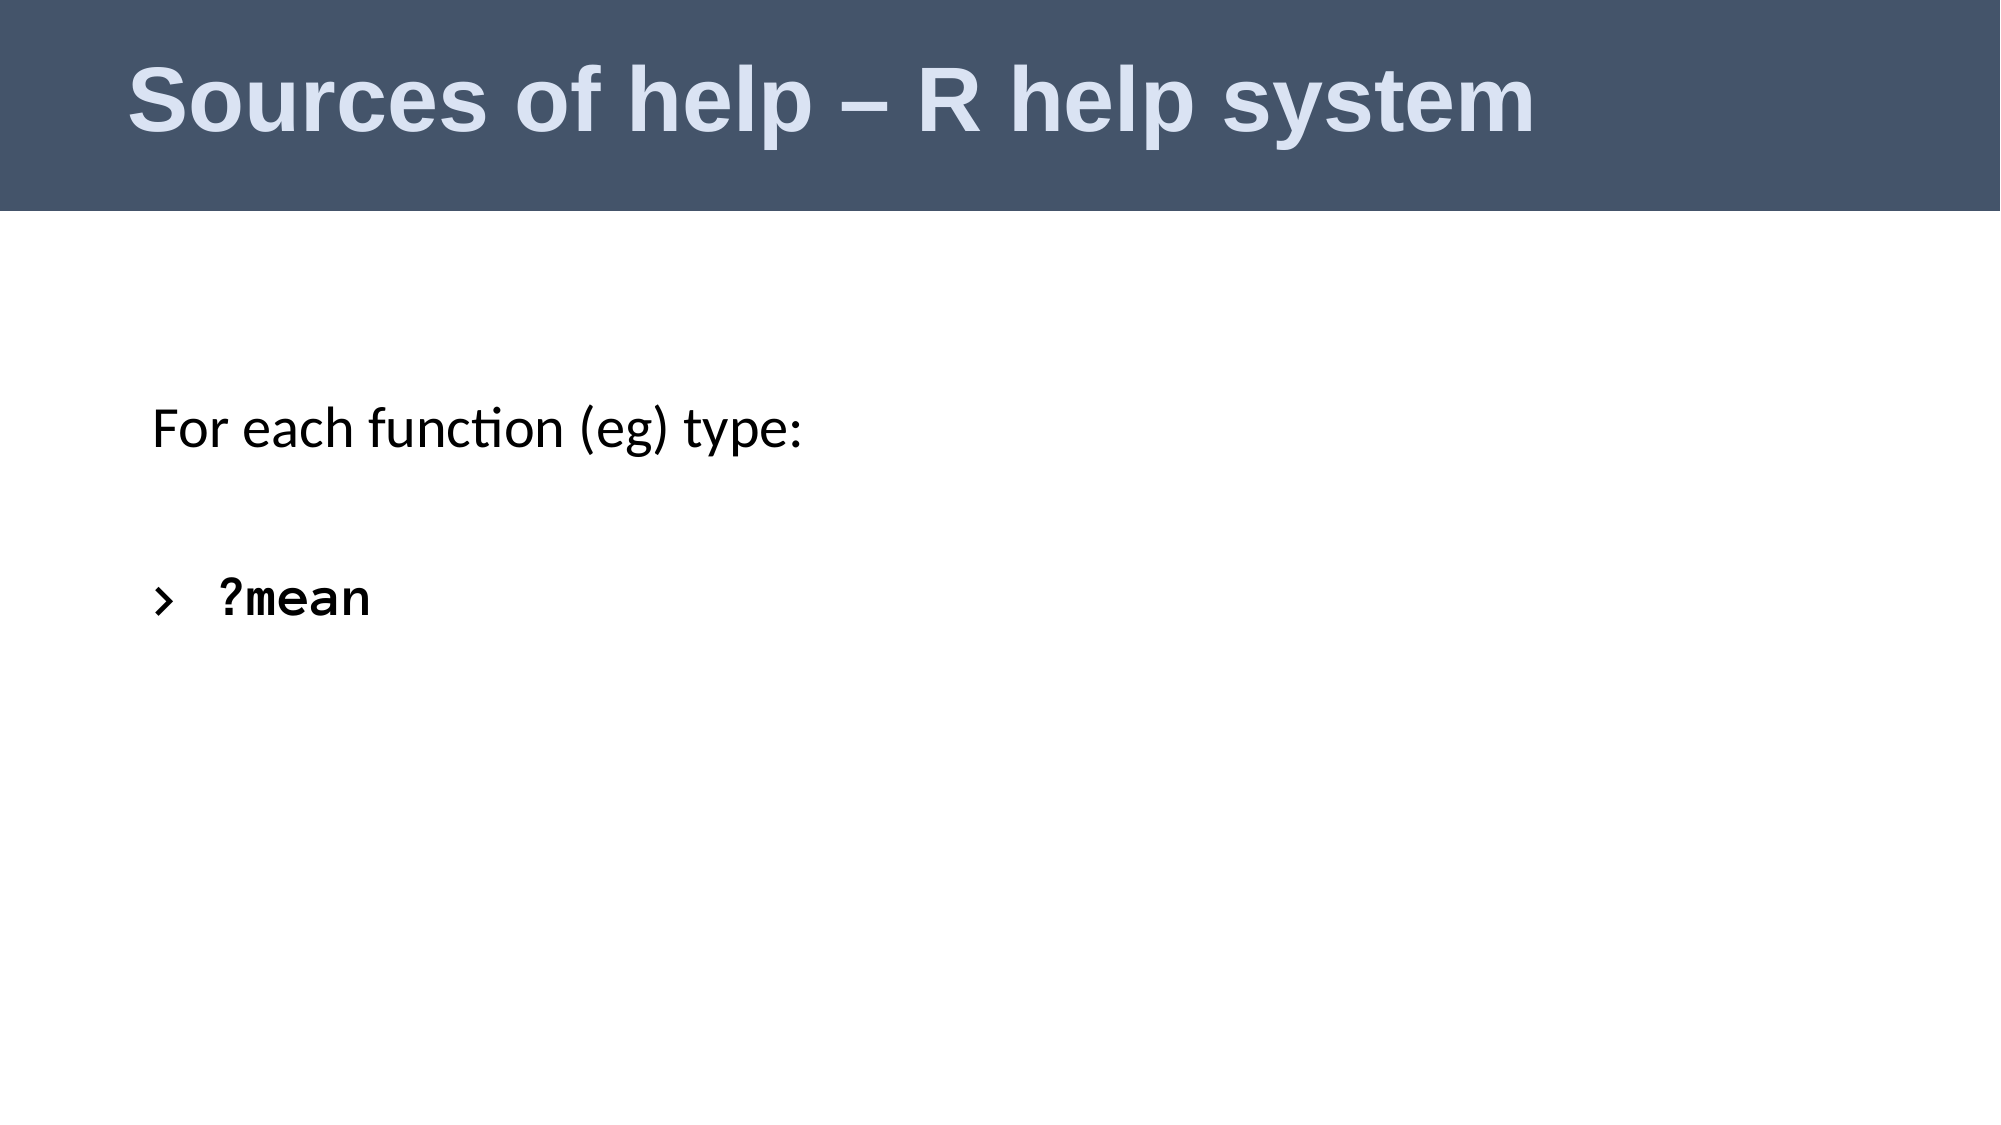

# Sources of help – R help system

For each function (eg) type:

> ?mean